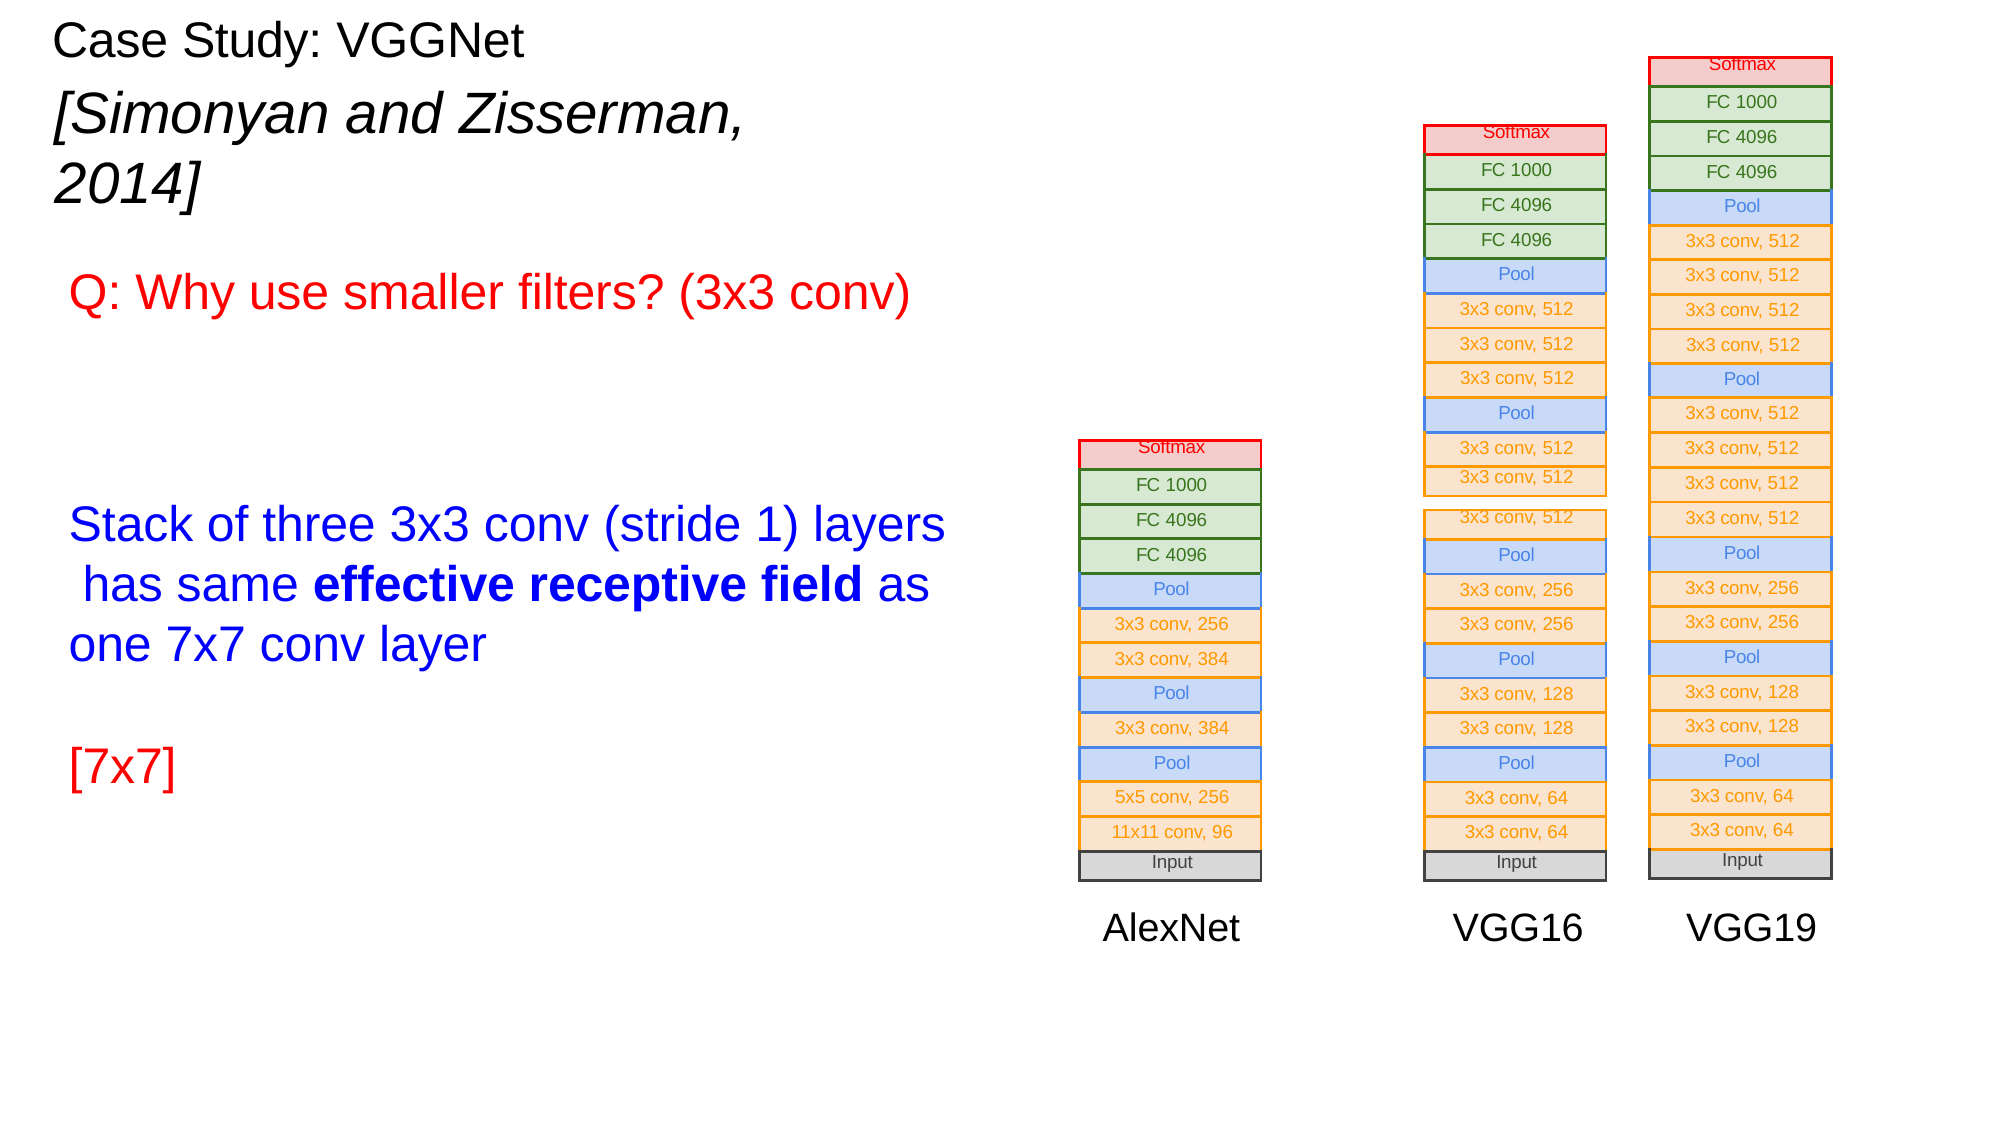

# Case Study: VGGNet
[Simonyan and Zisserman, 2014]
| Softmax |
| --- |
| FC 1000 |
| FC 4096 |
| FC 4096 |
| Pool |
| 3x3 conv, 512 |
| 3x3 conv, 512 |
| 3x3 conv, 512 |
| 3x3 conv, 512 |
| Pool |
| 3x3 conv, 512 |
| 3x3 conv, 512 |
| 3x3 conv, 512 |
| 3x3 conv, 512 |
| Pool |
| 3x3 conv, 256 |
| 3x3 conv, 256 |
| Pool |
| 3x3 conv, 128 |
| 3x3 conv, 128 |
| Pool |
| 3x3 conv, 64 |
| 3x3 conv, 64 |
| Input |
| Softmax |
| --- |
| FC 1000 |
| FC 4096 |
| FC 4096 |
| Pool |
| 3x3 conv, 512 |
| 3x3 conv, 512 |
| 3x3 conv, 512 |
| Pool |
| 3x3 conv, 512 |
| 3x3 conv, 512 |
Q: Why use smaller filters? (3x3 conv)
| Softmax |
| --- |
| FC 1000 |
| FC 4096 |
| FC 4096 |
| Pool |
| 3x3 conv, 256 |
| 3x3 conv, 384 |
| Pool |
| 3x3 conv, 384 |
| Pool |
| 5x5 conv, 256 |
| 11x11 conv, 96 |
| Input |
Stack of three 3x3 conv (stride 1) layers  has same effective receptive field as  one 7x7 conv layer

[7x7]
| 3x3 conv, 512 |
| --- |
| Pool |
| 3x3 conv, 256 |
| 3x3 conv, 256 |
| Pool |
| 3x3 conv, 128 |
| 3x3 conv, 128 |
| Pool |
| 3x3 conv, 64 |
| 3x3 conv, 64 |
| Input |
AlexNet
VGG16
VGG19